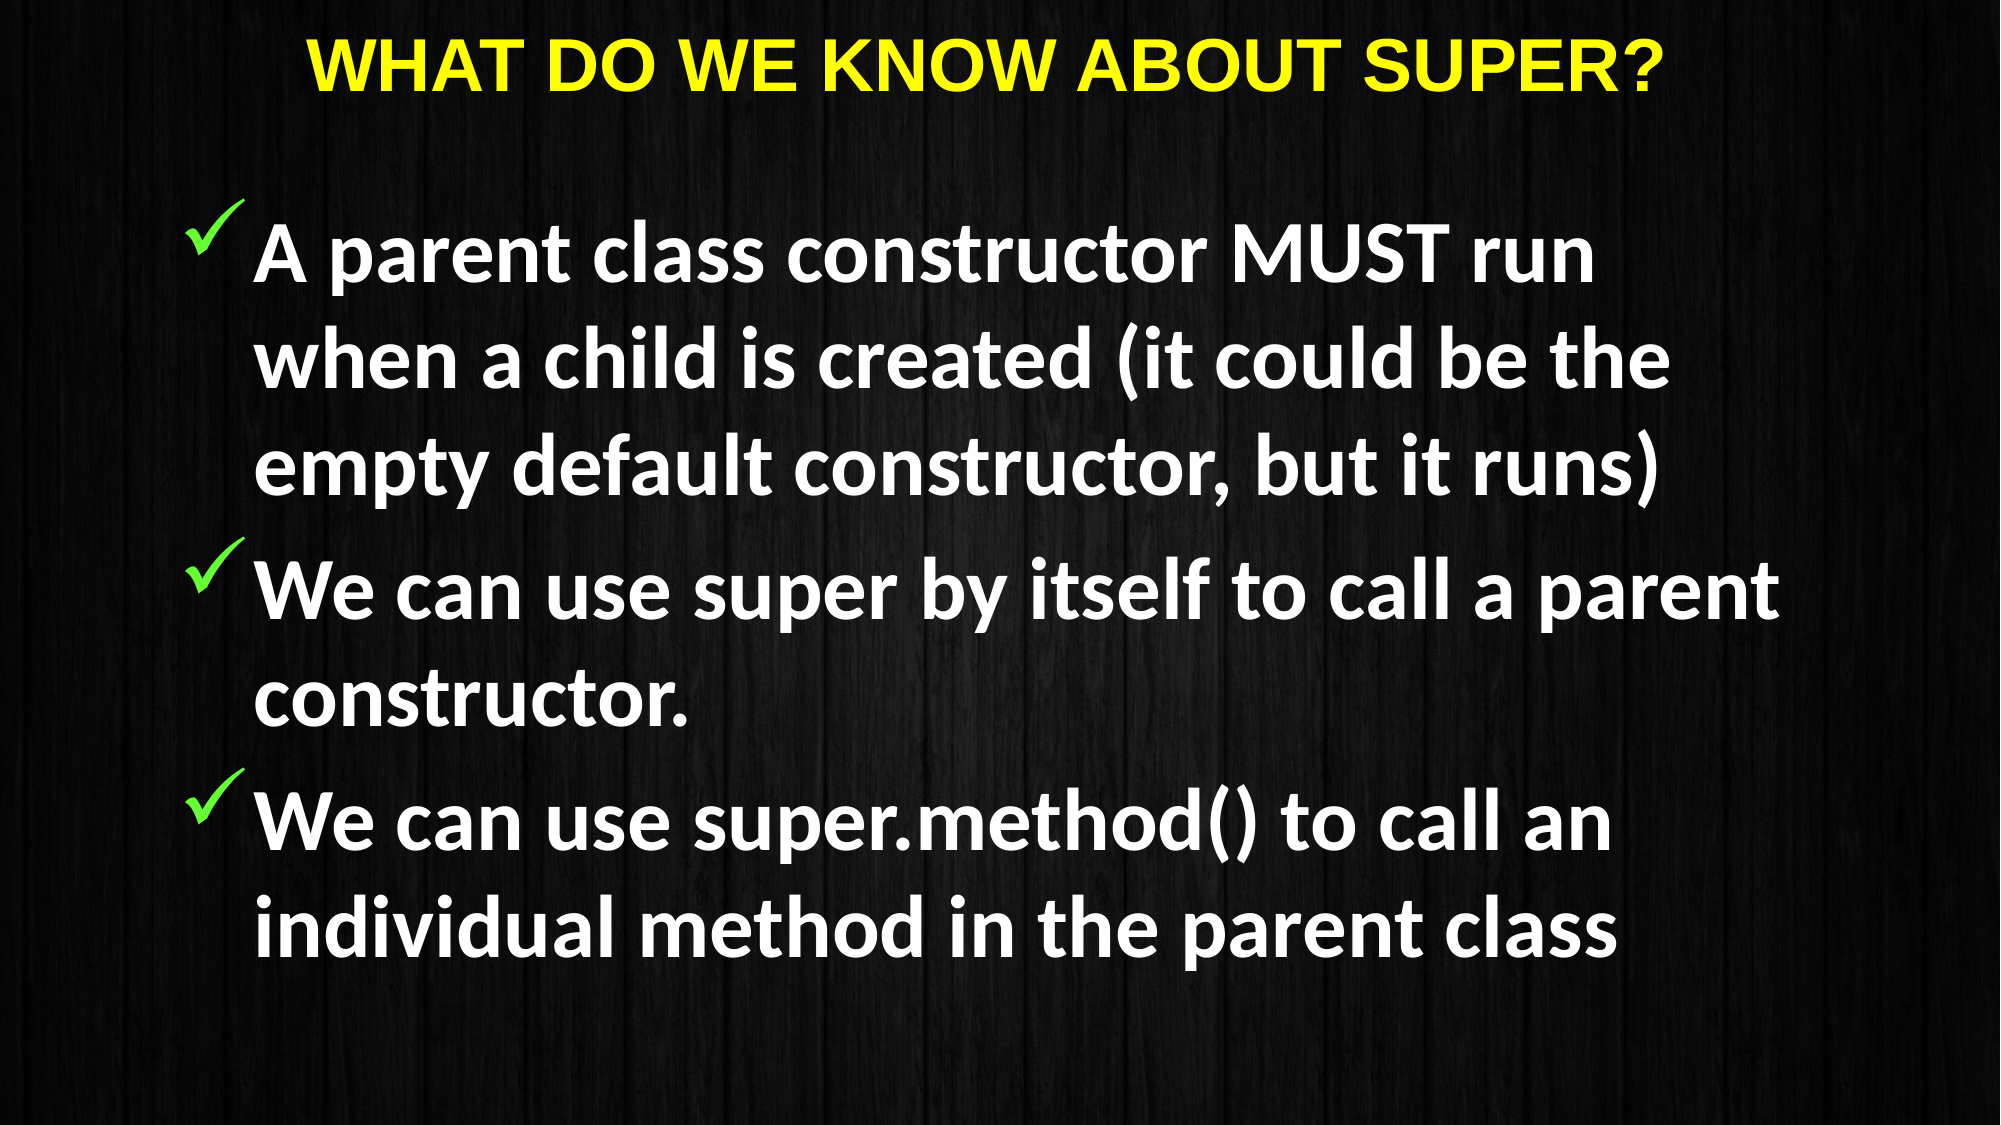

# What do we know about super?
A parent class constructor MUST run when a child is created (it could be the empty default constructor, but it runs)
We can use super by itself to call a parent constructor.
We can use super.method() to call an individual method in the parent class